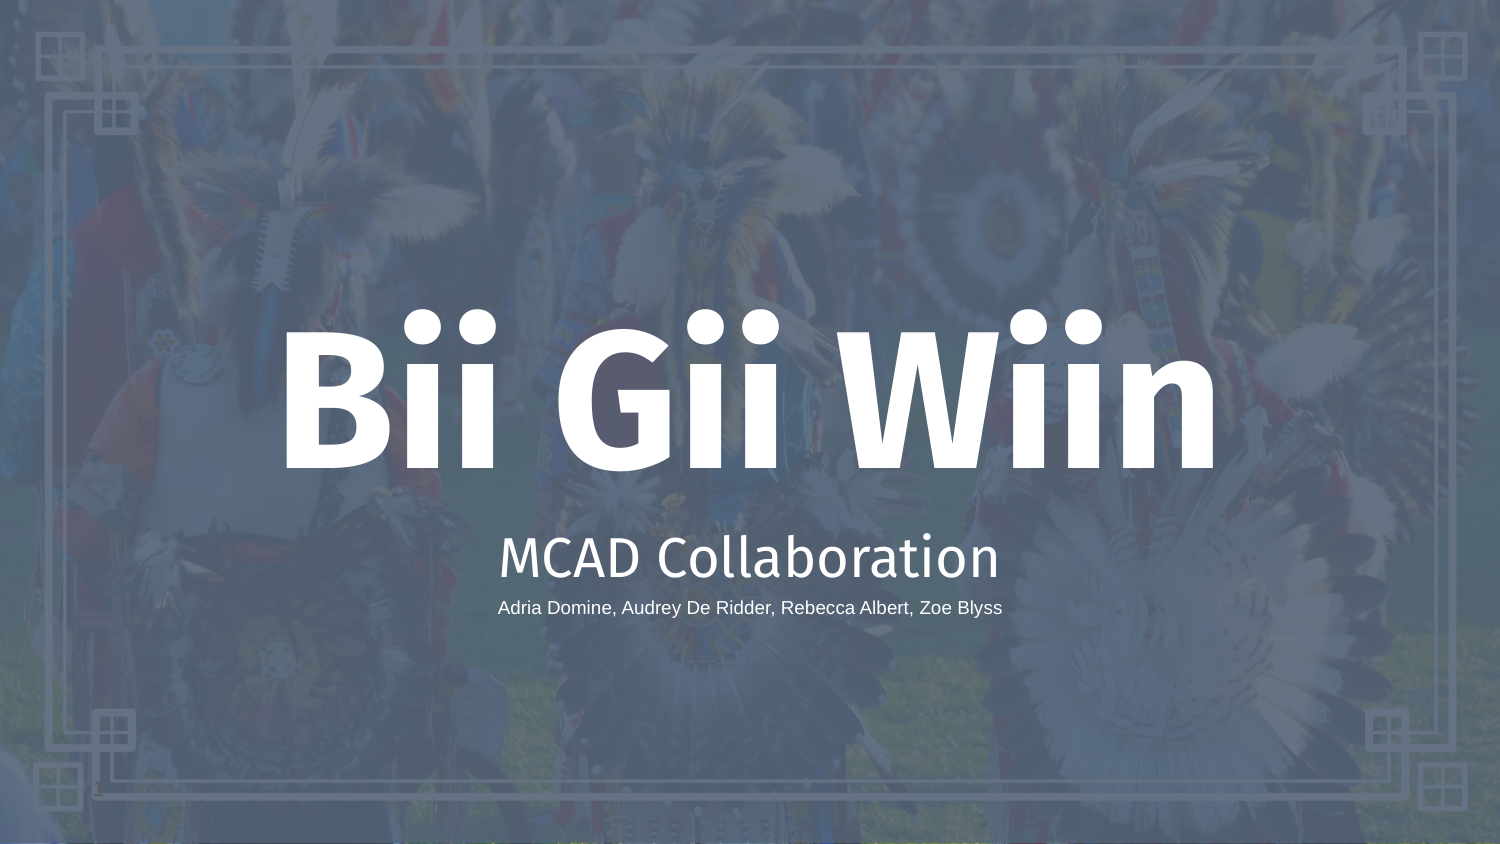

Bii Gii Wiin
MCAD Collaboration
Adria Domine, Audrey De Ridder, Rebecca Albert, Zoe Blyss
1